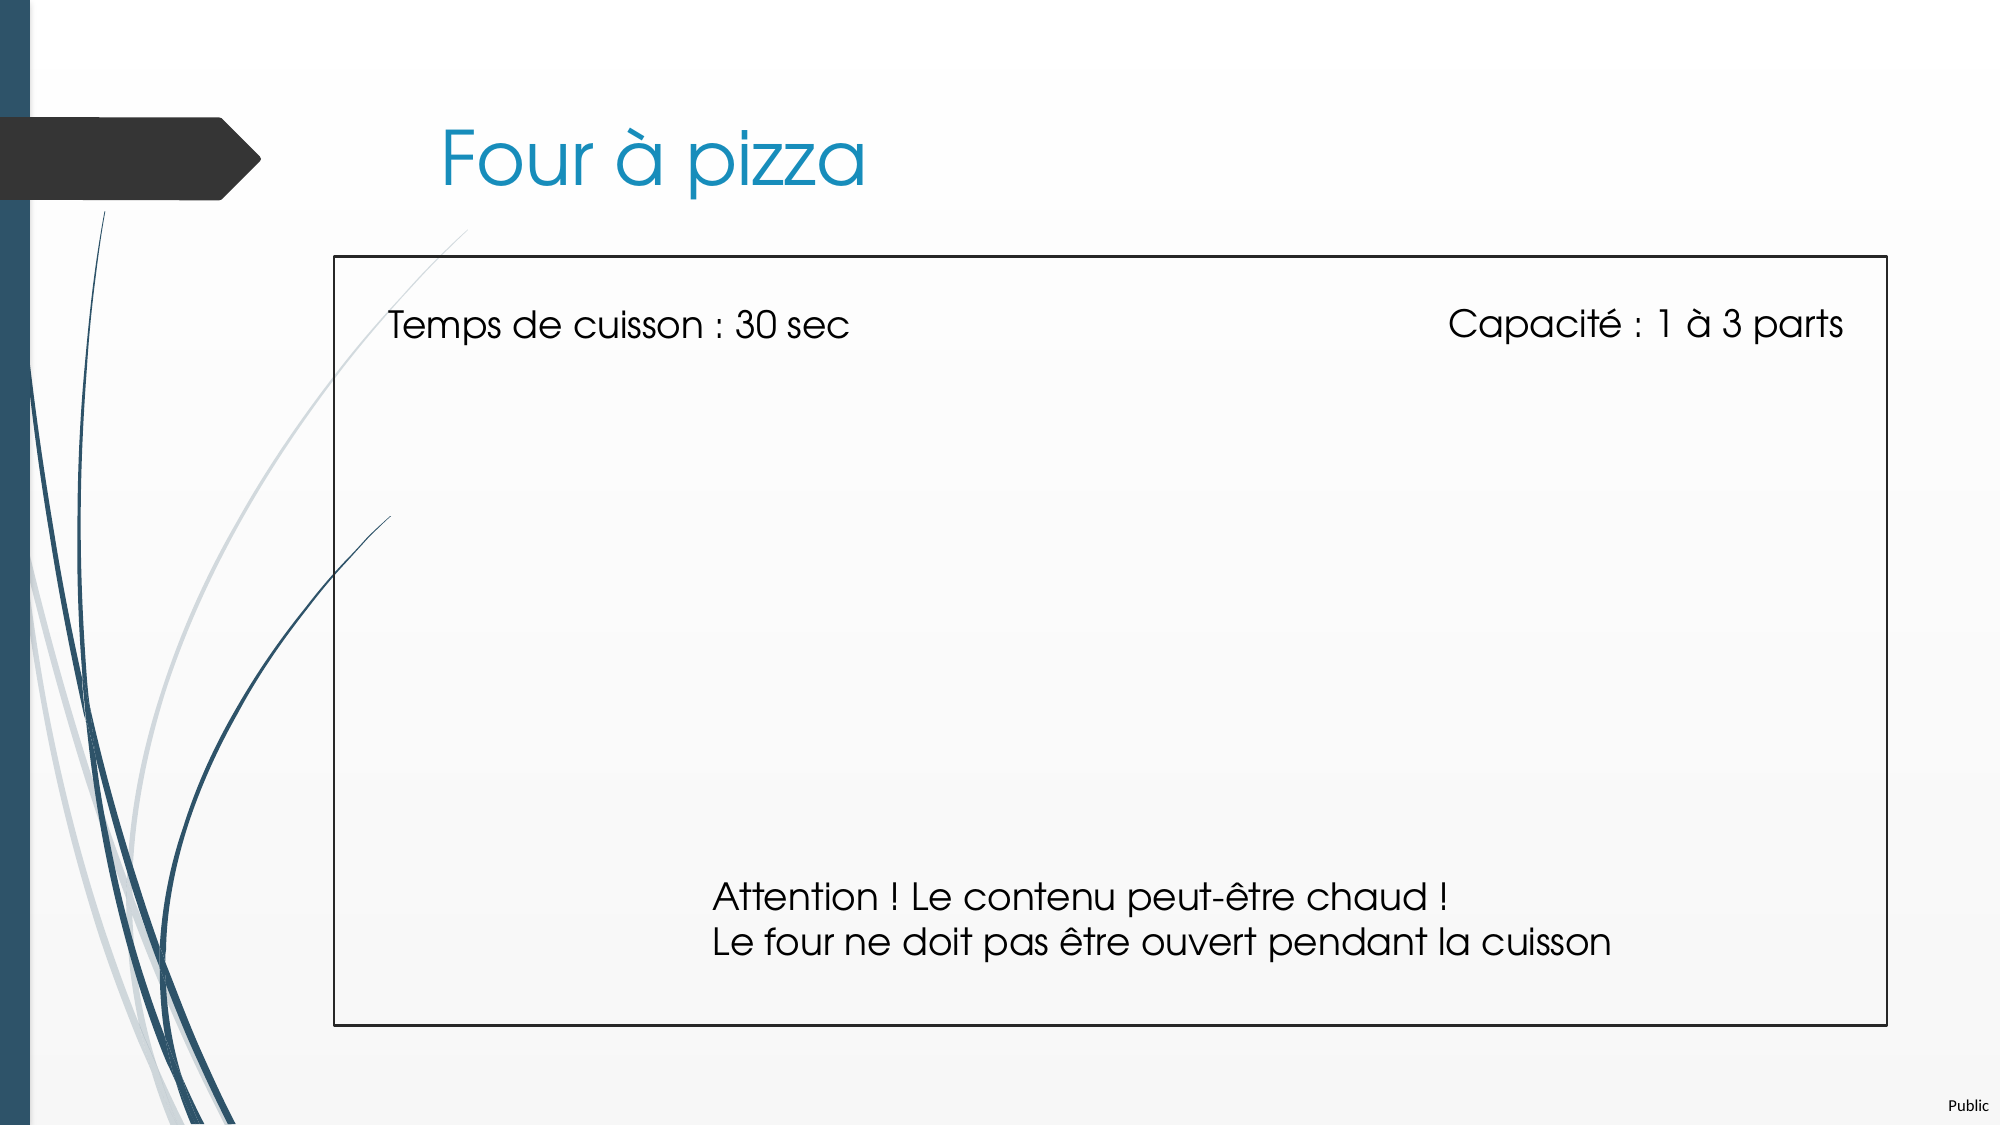

# Four à pizza

Capacité : 1 à 3 parts
Temps de cuisson : 30 sec
Attention ! Le contenu peut-être chaud !
Le four ne doit pas être ouvert pendant la cuisson